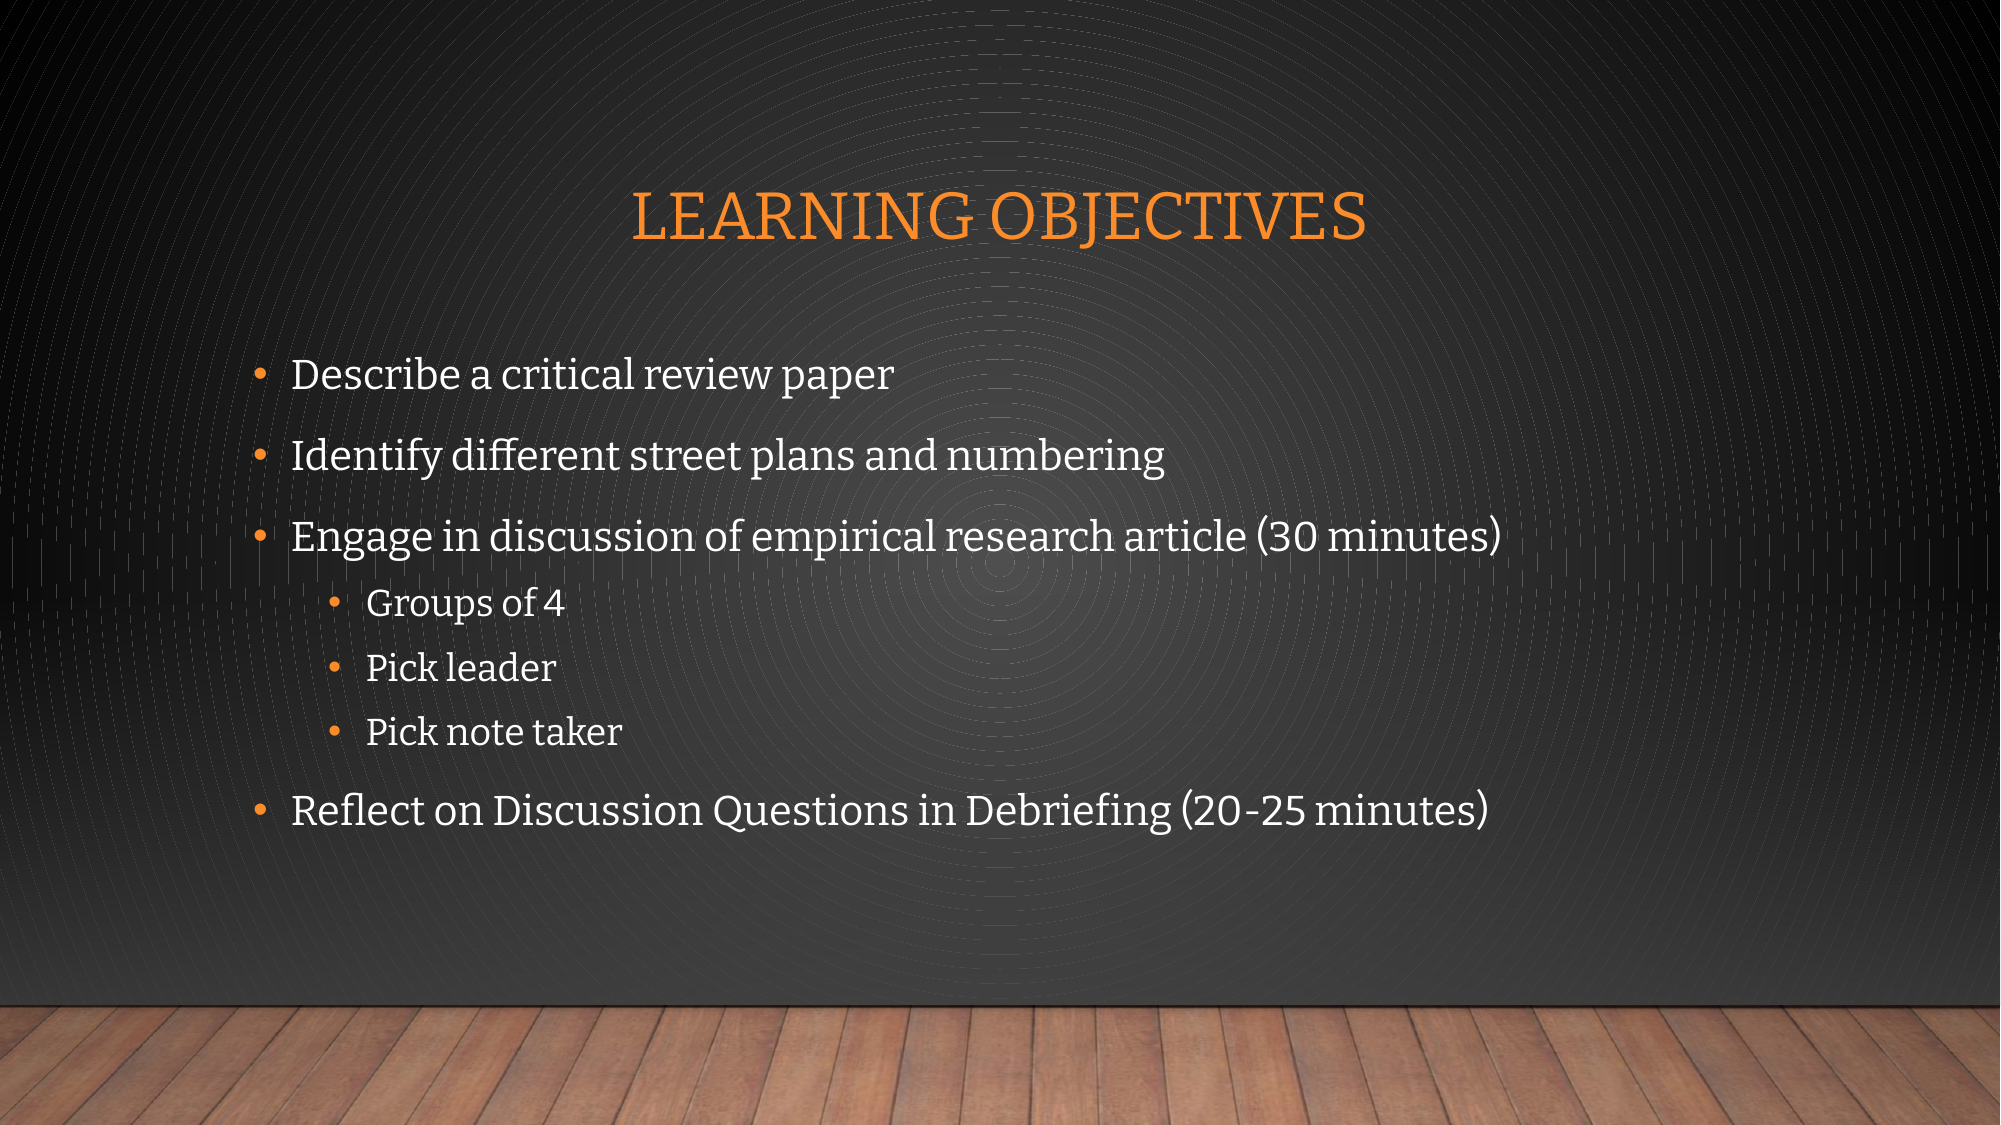

# Learning objectives
Describe a critical review paper
Identify different street plans and numbering
Engage in discussion of empirical research article (30 minutes)
Groups of 4
Pick leader
Pick note taker
Reflect on Discussion Questions in Debriefing (20-25 minutes)